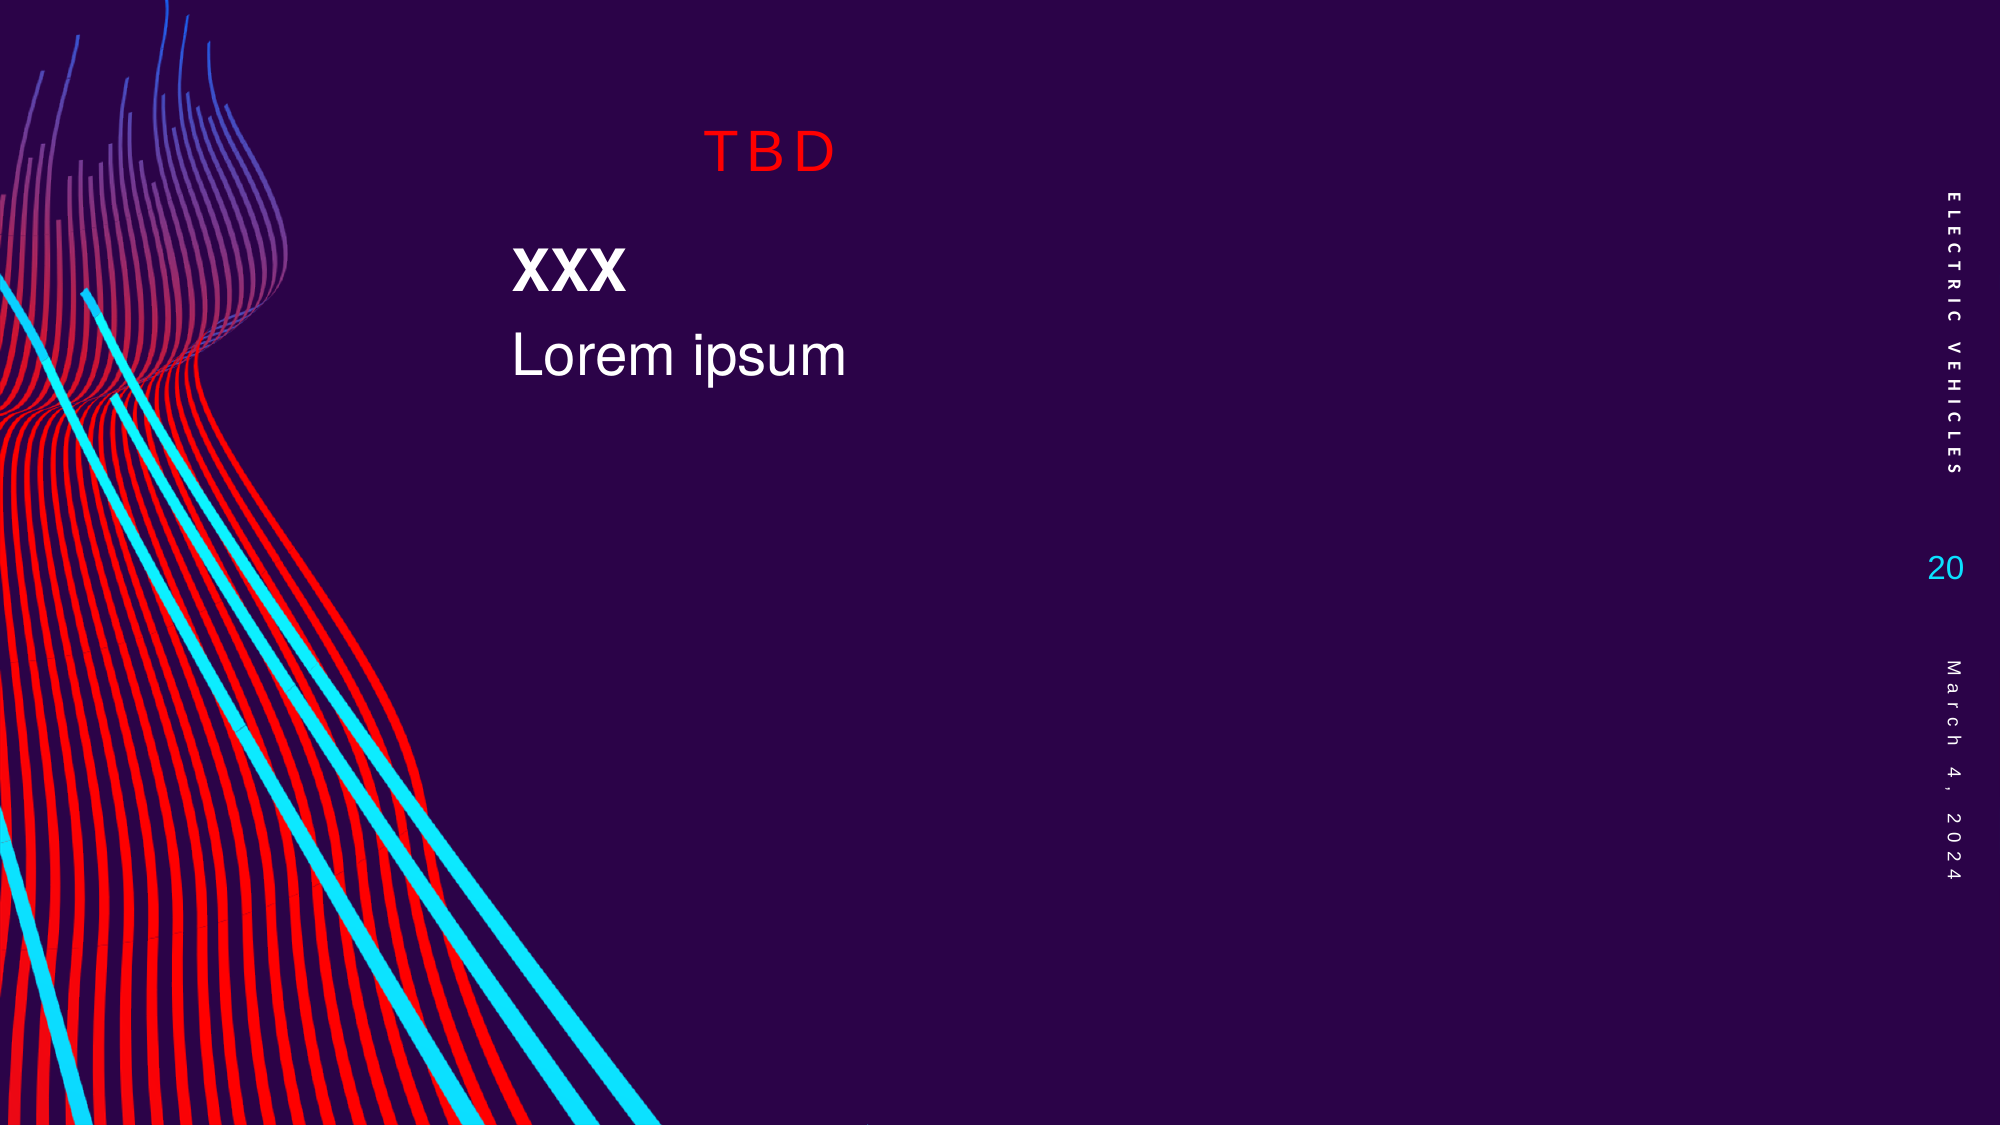

# TBD
ELECTRIC VEHICLES
XXX
Lorem ipsum
20
March 4, 2024